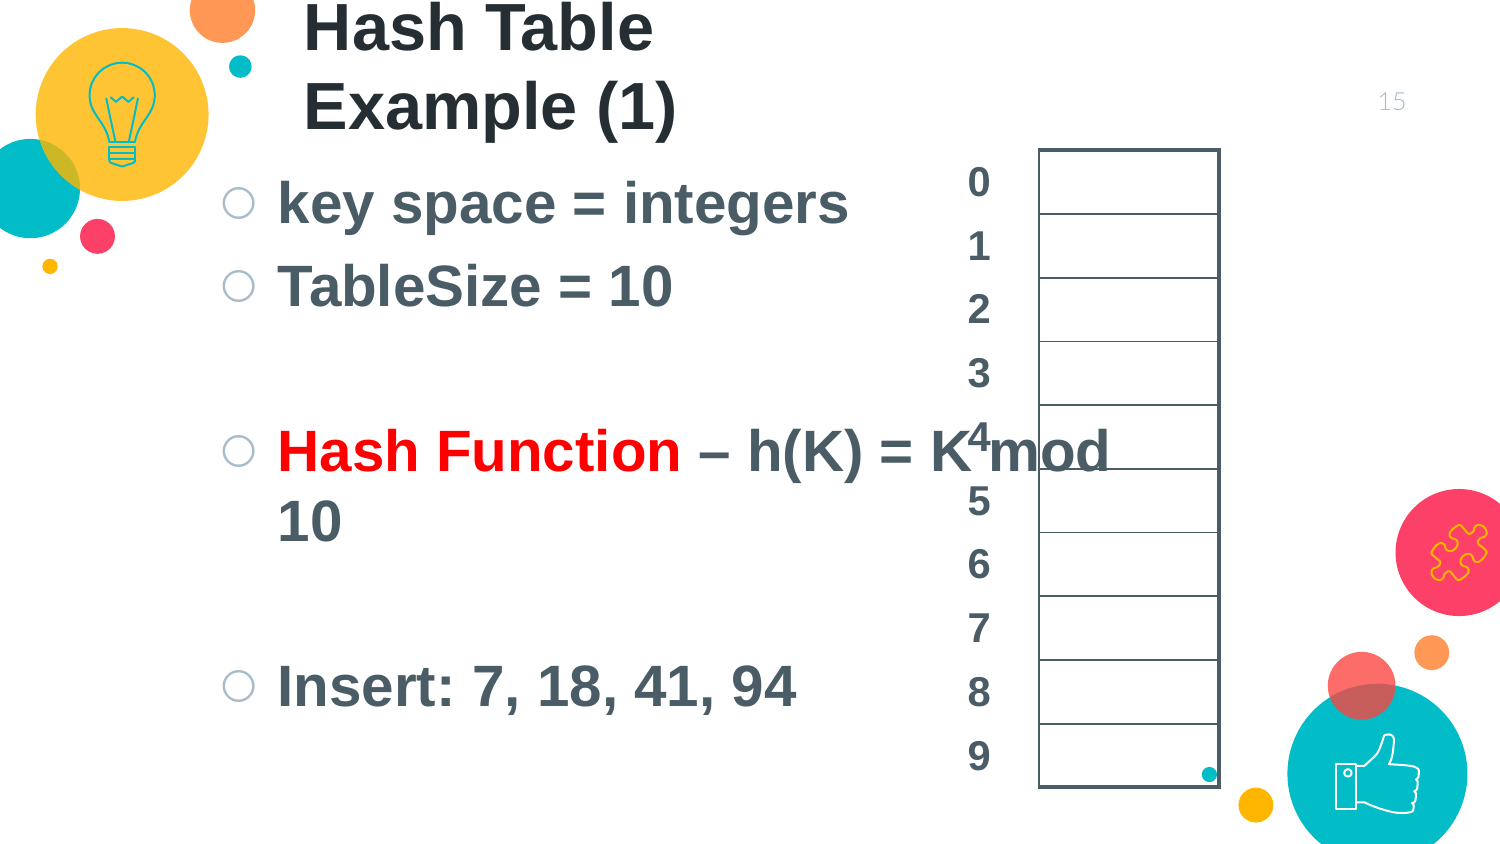

Hash Table Example (1)
15
key space = integers
TableSize = 10

Hash Function – h(K) = K mod 10

Insert: 7, 18, 41, 94

| 0 |  |
| --- | --- |
| 1 |  |
| 2 |  |
| 3 |  |
| 4 |  |
| 5 |  |
| 6 |  |
| 7 |  |
| 8 |  |
| 9 |  |